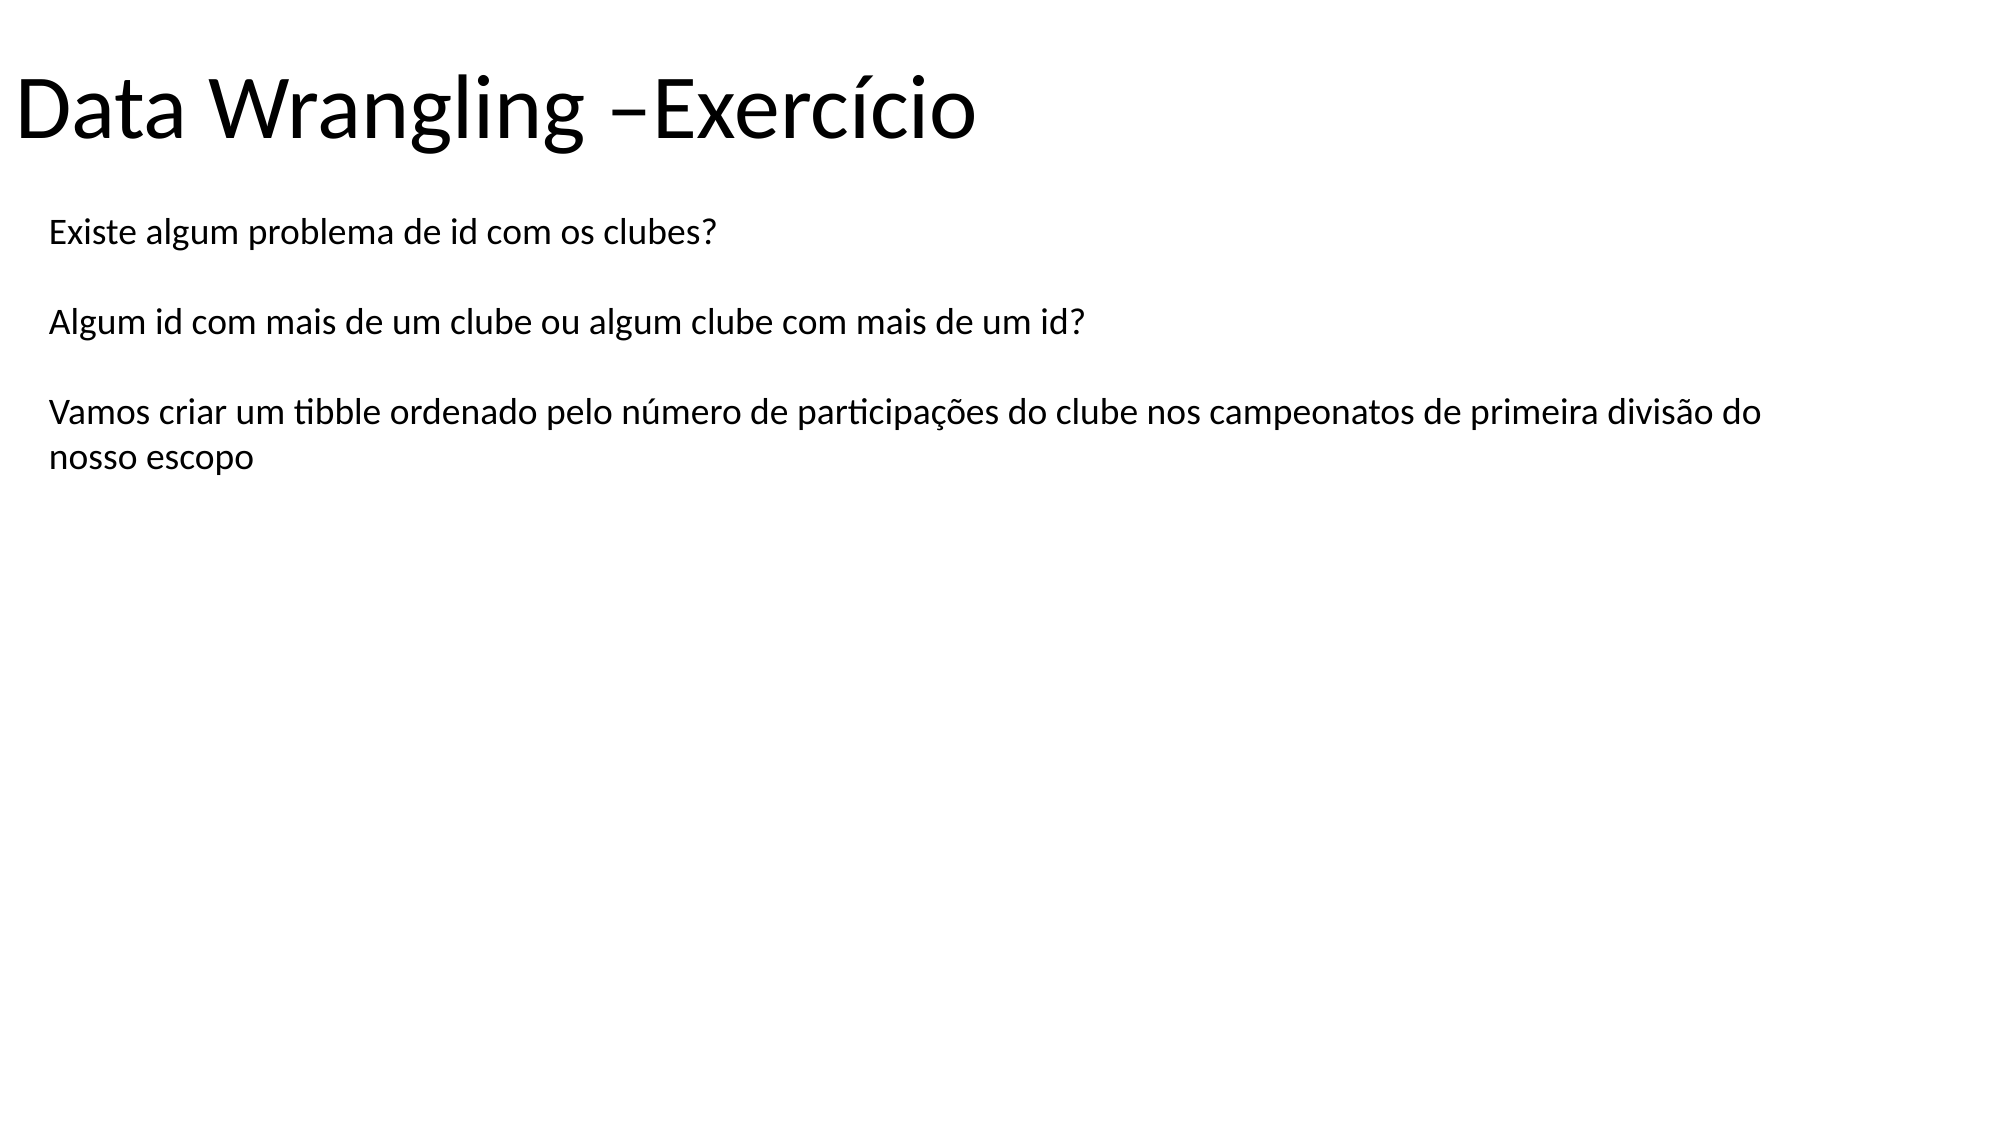

# Data Wrangling –Exercício
Existe algum problema de id com os clubes?

Algum id com mais de um clube ou algum clube com mais de um id?

Vamos criar um tibble ordenado pelo número de participações do clube nos campeonatos de primeira divisão do nosso escopo